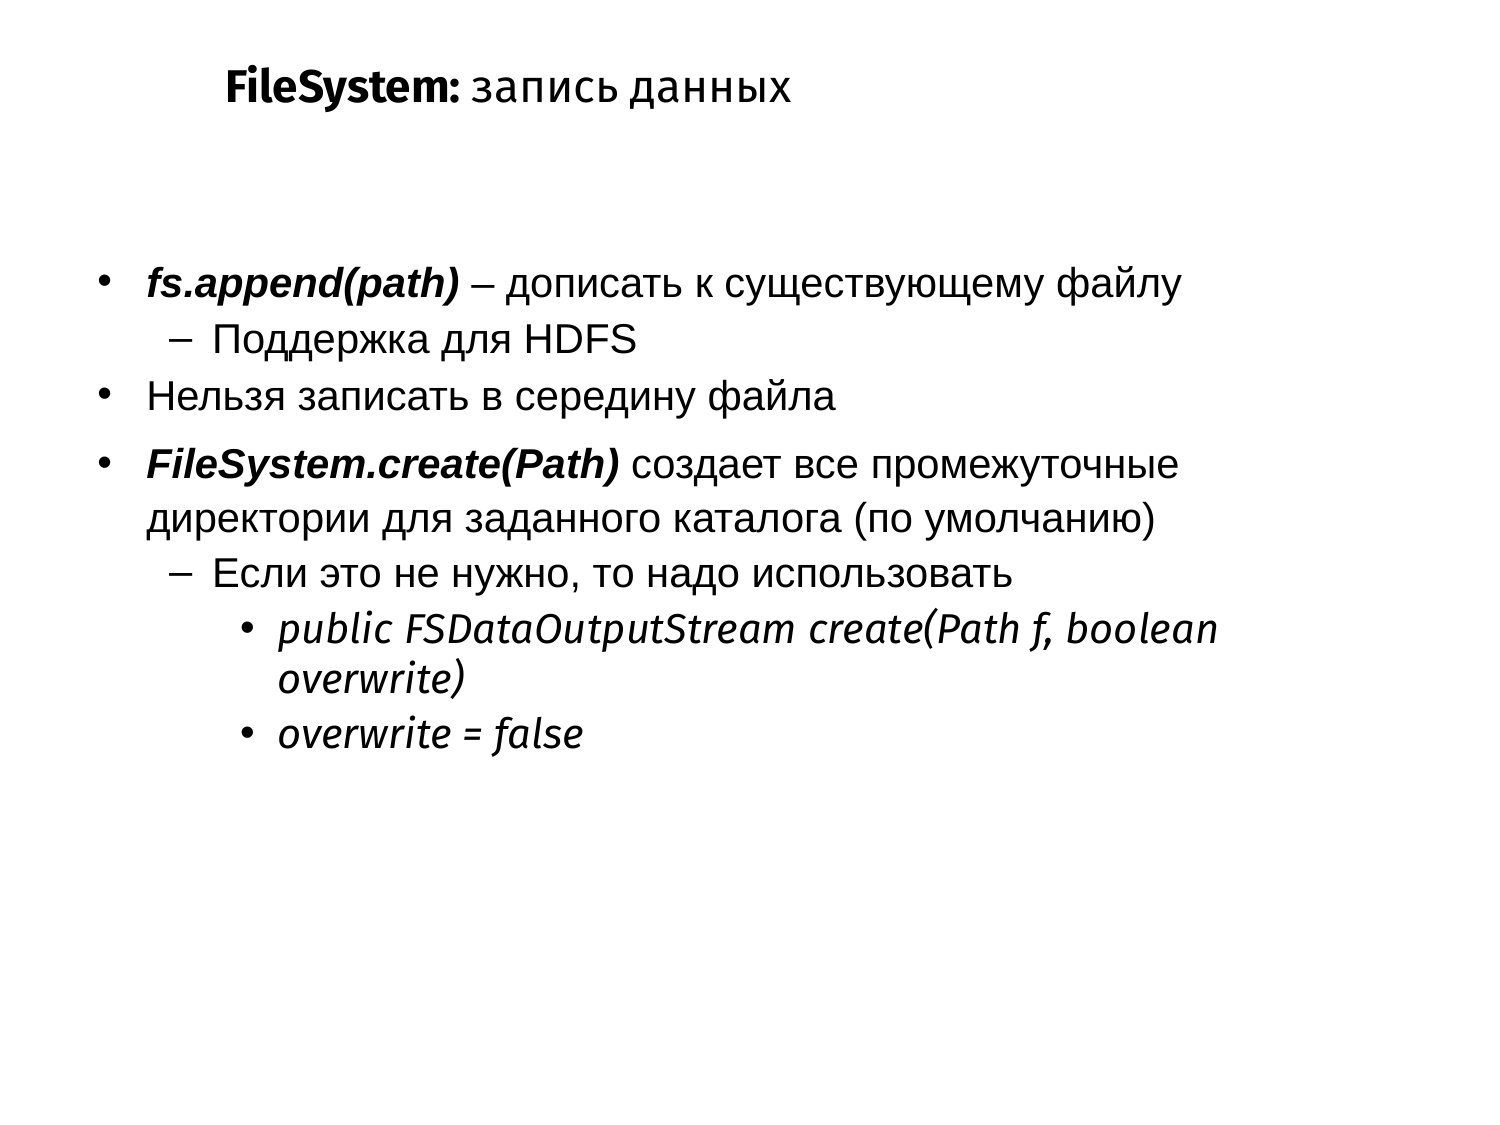

# FileSystem: запись данных
fs.append(path) – дописать к существующему файлу
Поддержка для HDFS
Нельзя записать в середину файла
FileSystem.create(Path) создает все промежуточные  директории для заданного каталога (по умолчанию)
Если это не нужно, то надо использовать
public FSDataOutputStream create(Path f, boolean overwrite)
overwrite = false